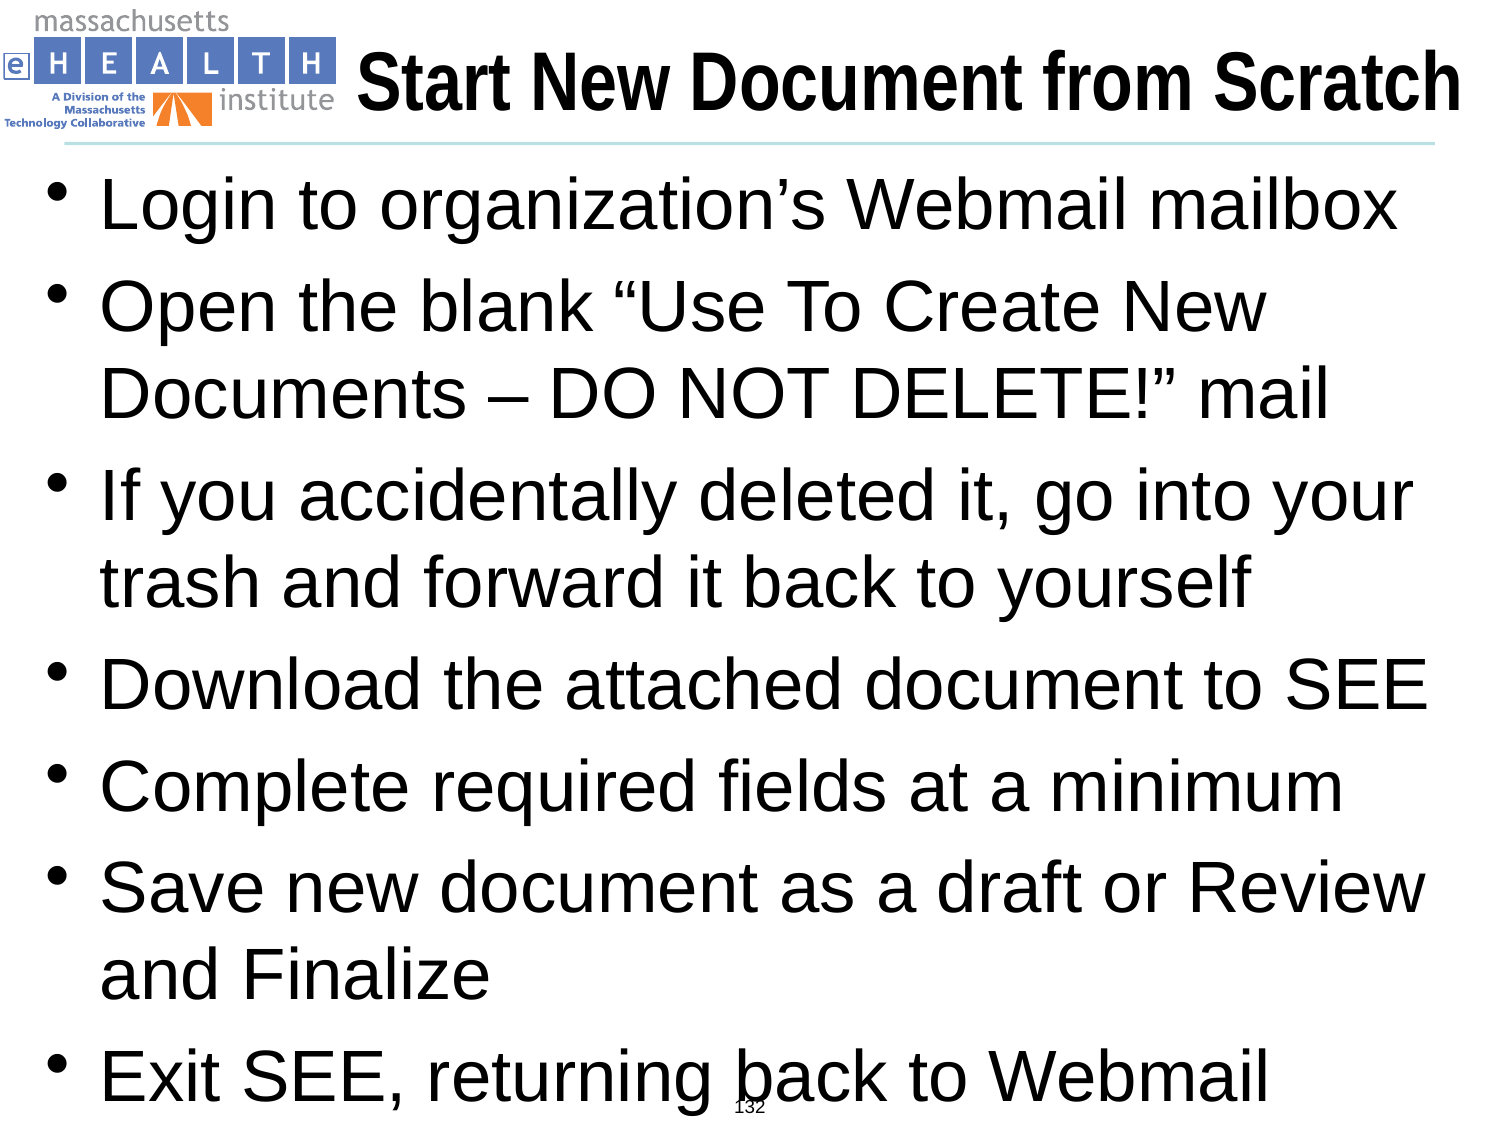

# Start New Document from Scratch
Login to organization’s Webmail mailbox
Open the blank “Use To Create New Documents – DO NOT DELETE!” mail
If you accidentally deleted it, go into your trash and forward it back to yourself
Download the attached document to SEE
Complete required fields at a minimum
Save new document as a draft or Review and Finalize
Exit SEE, returning back to Webmail
132